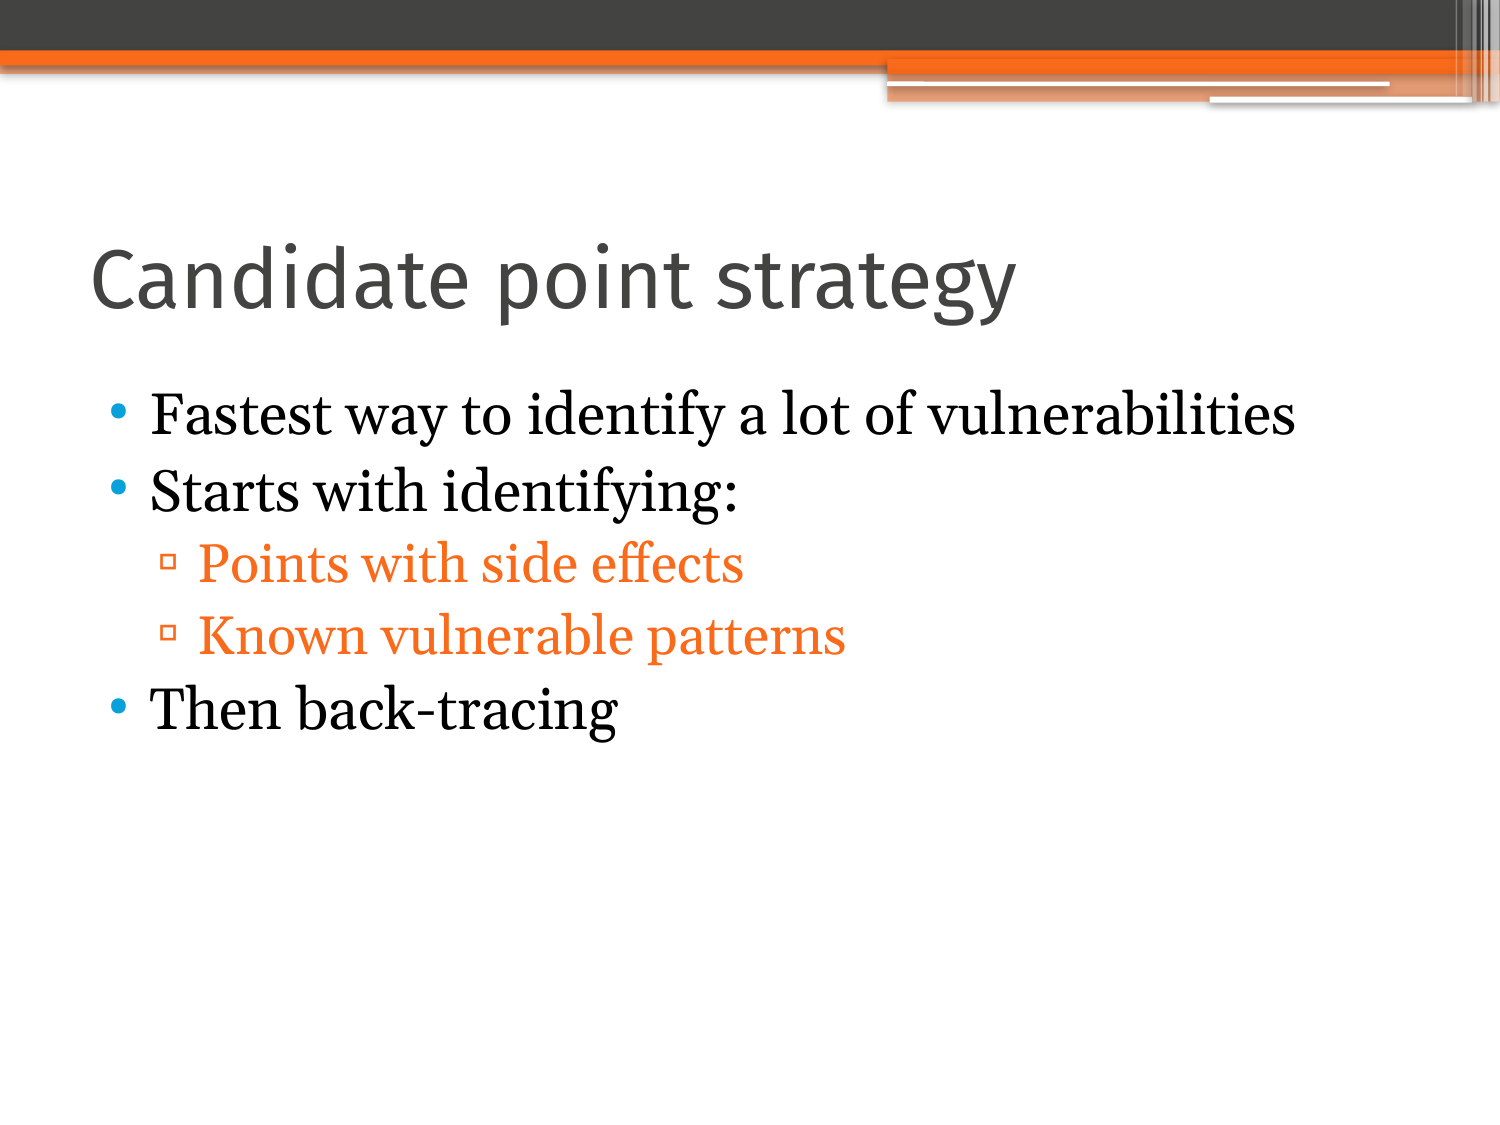

# Candidate point strategy
Fastest way to identify a lot of vulnerabilities
Starts with identifying:
Points with side effects
Known vulnerable patterns
Then back-tracing